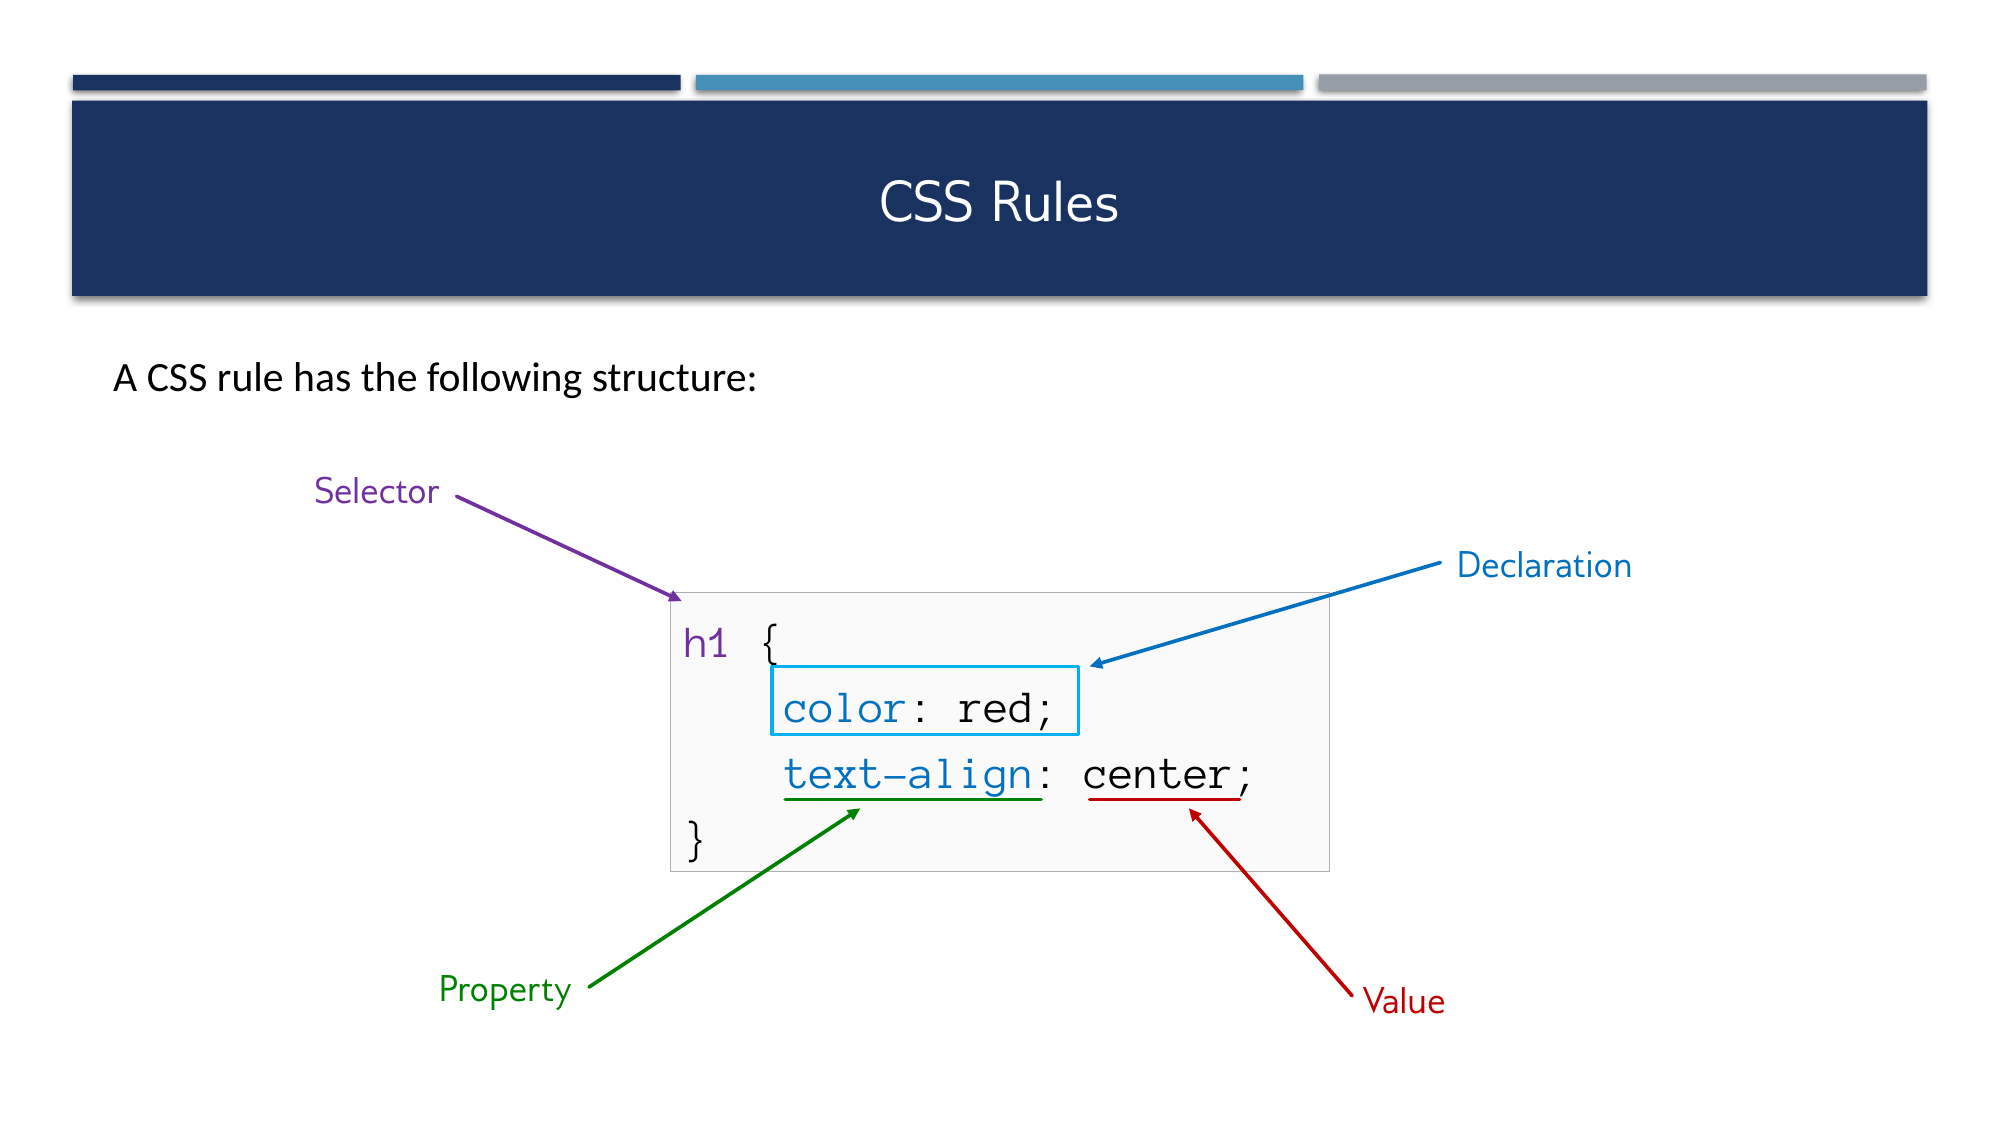

# CSS Rules
A CSS rule has the following structure:
Selector
Declaration
h1 {
    color: red;
    text-align: center;
}

Property
Value